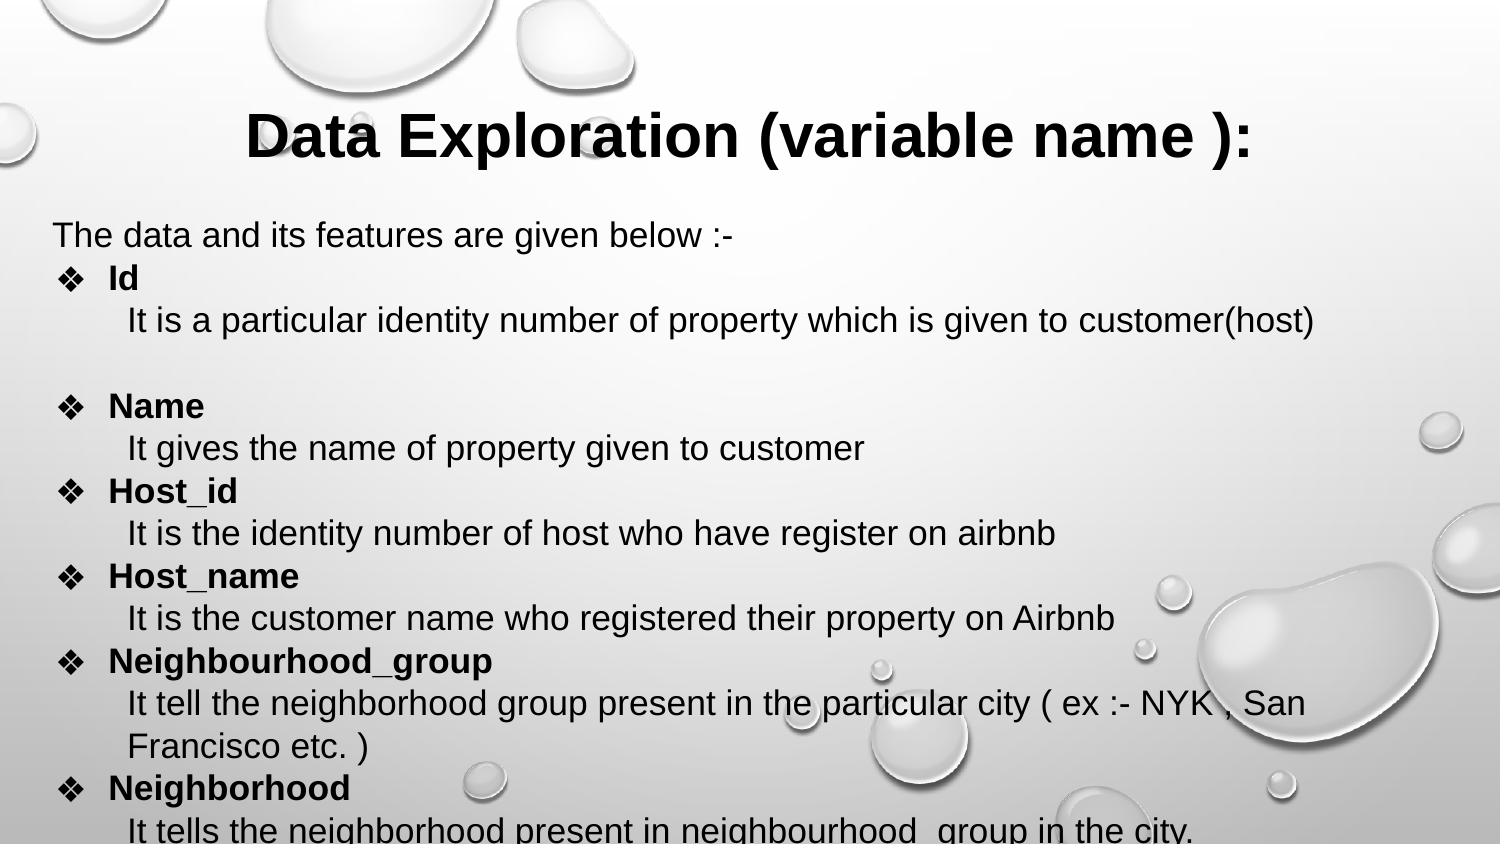

Data Exploration (variable name ):

The data and its features are given below :-
Id
It is a particular identity number of property which is given to customer(host)
Name
It gives the name of property given to customer
Host_id
It is the identity number of host who have register on airbnb
Host_name
It is the customer name who registered their property on Airbnb
Neighbourhood_group
It tell the neighborhood group present in the particular city ( ex :- NYK , San Francisco etc. )
Neighborhood
It tells the neighborhood present in neighbourhood_group in the city.